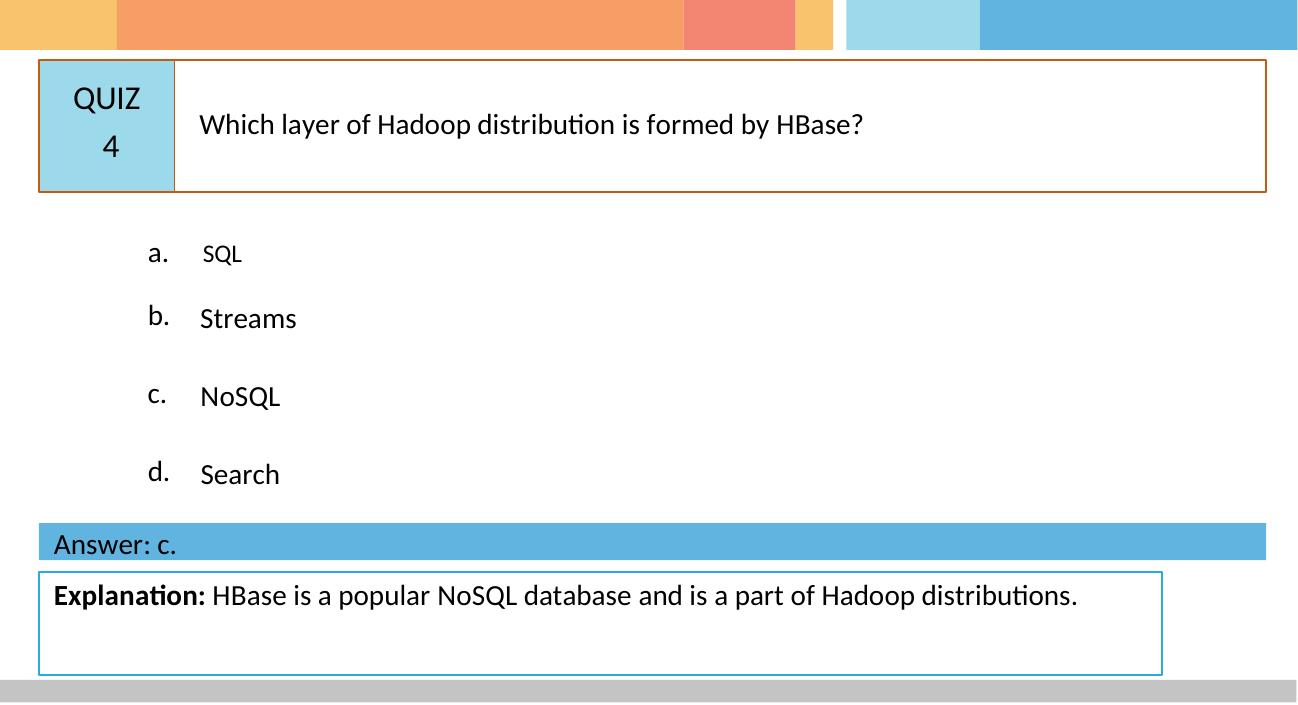

# QUIZ 4
Which layer of Hadoop distribution is formed by HBase?
a.	SQL

b.
Streams
c.
NoSQL
d.
Search
Answer: c.

Explanation: HBase is a popular NoSQL database and is a part of Hadoop distributions.